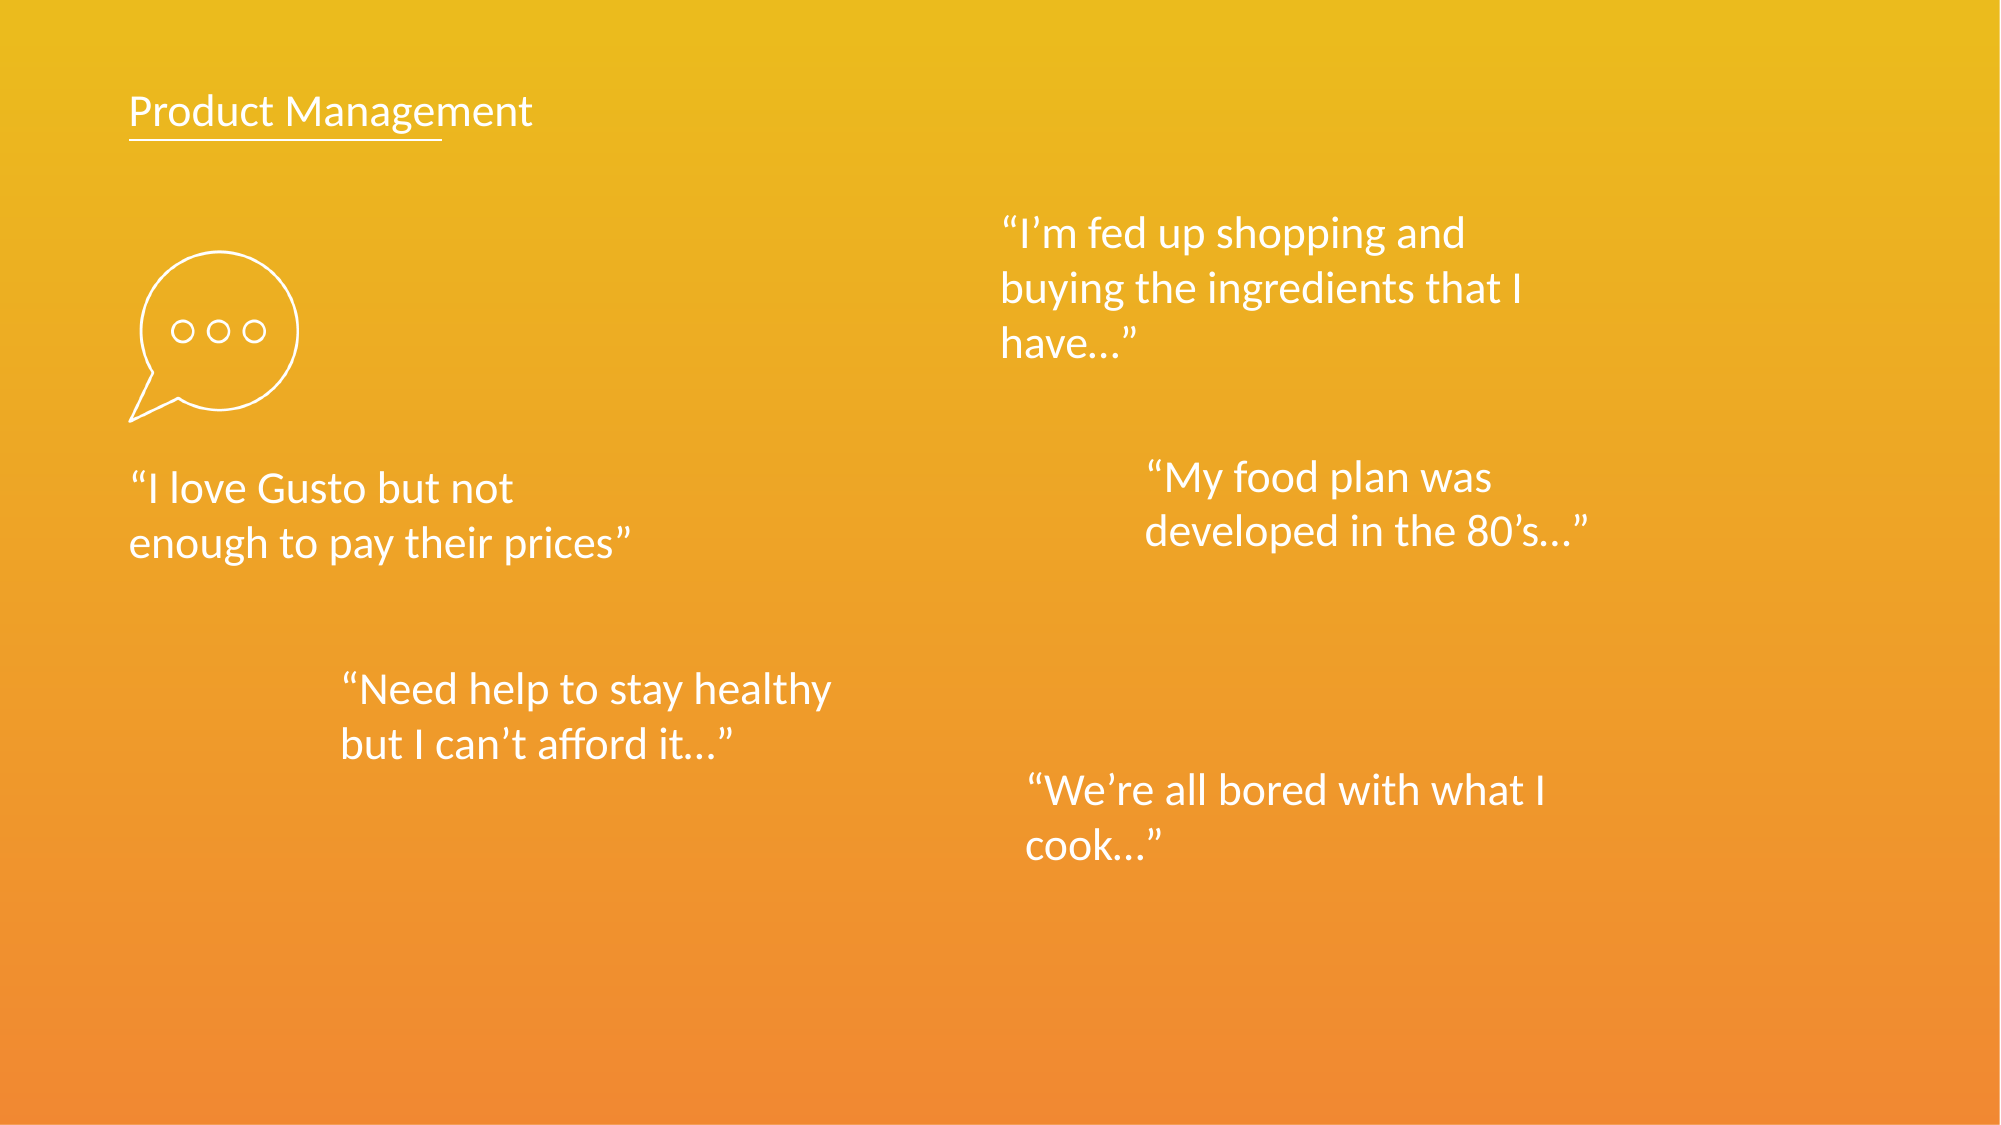

“I’m fed up shopping and buying the ingredients that I have…”
“My food plan was developed in the 80’s…”
# “I love Gusto but not enough to pay their prices”
“Need help to stay healthy but I can’t afford it…”
“We’re all bored with what I cook…”